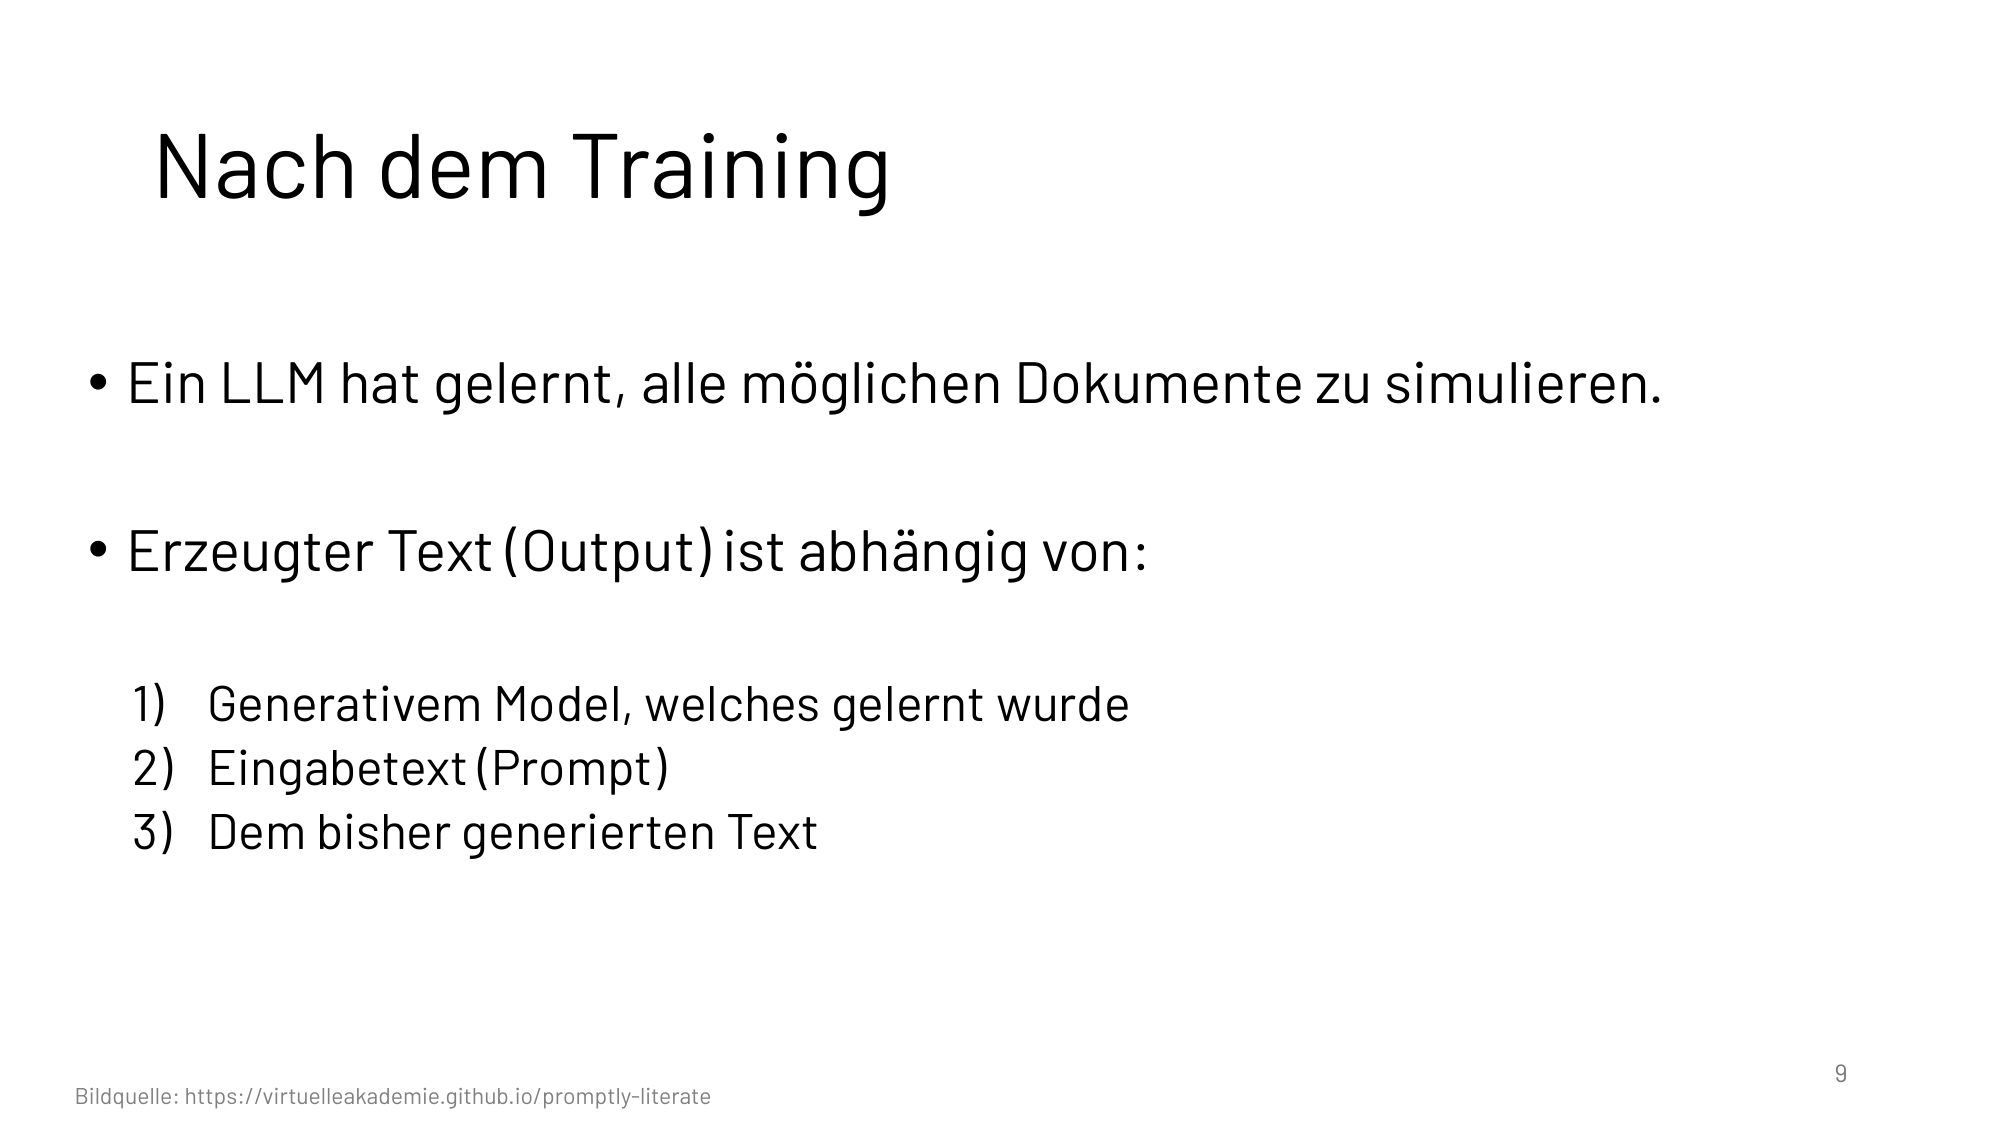

# Nach dem Training
Ein LLM hat gelernt, alle möglichen Dokumente zu simulieren.

Erzeugter Text (Output) ist abhängig von:

Generativem Model, welches gelernt wurde
Eingabetext (Prompt)
Dem bisher generierten Text

9
Bildquelle: https://virtuelleakademie.github.io/promptly-literate